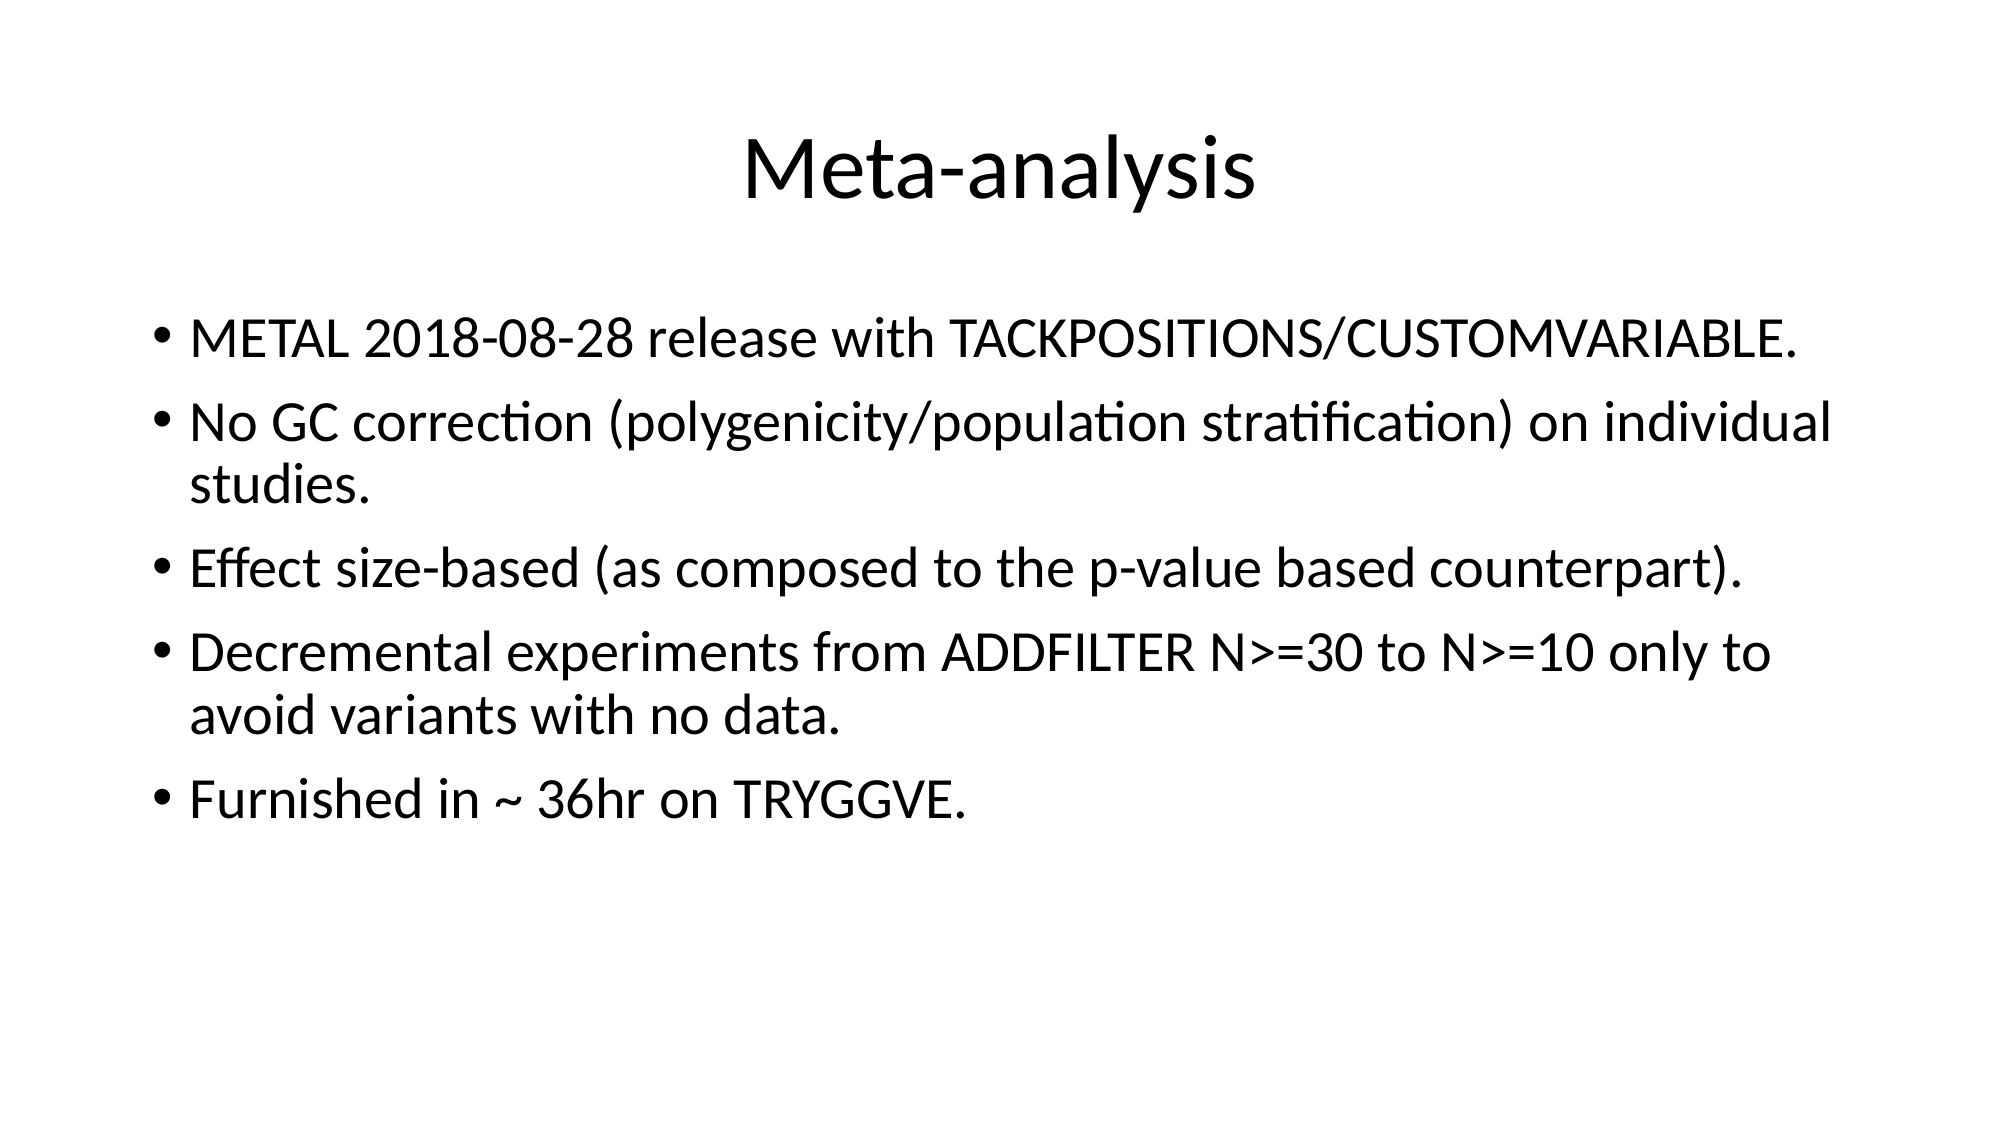

# Meta-analysis
METAL 2018-08-28 release with TACKPOSITIONS/CUSTOMVARIABLE.
No GC correction (polygenicity/population stratification) on individual studies.
Effect size-based (as composed to the p-value based counterpart).
Decremental experiments from ADDFILTER N>=30 to N>=10 only to avoid variants with no data.
Furnished in ~ 36hr on TRYGGVE.